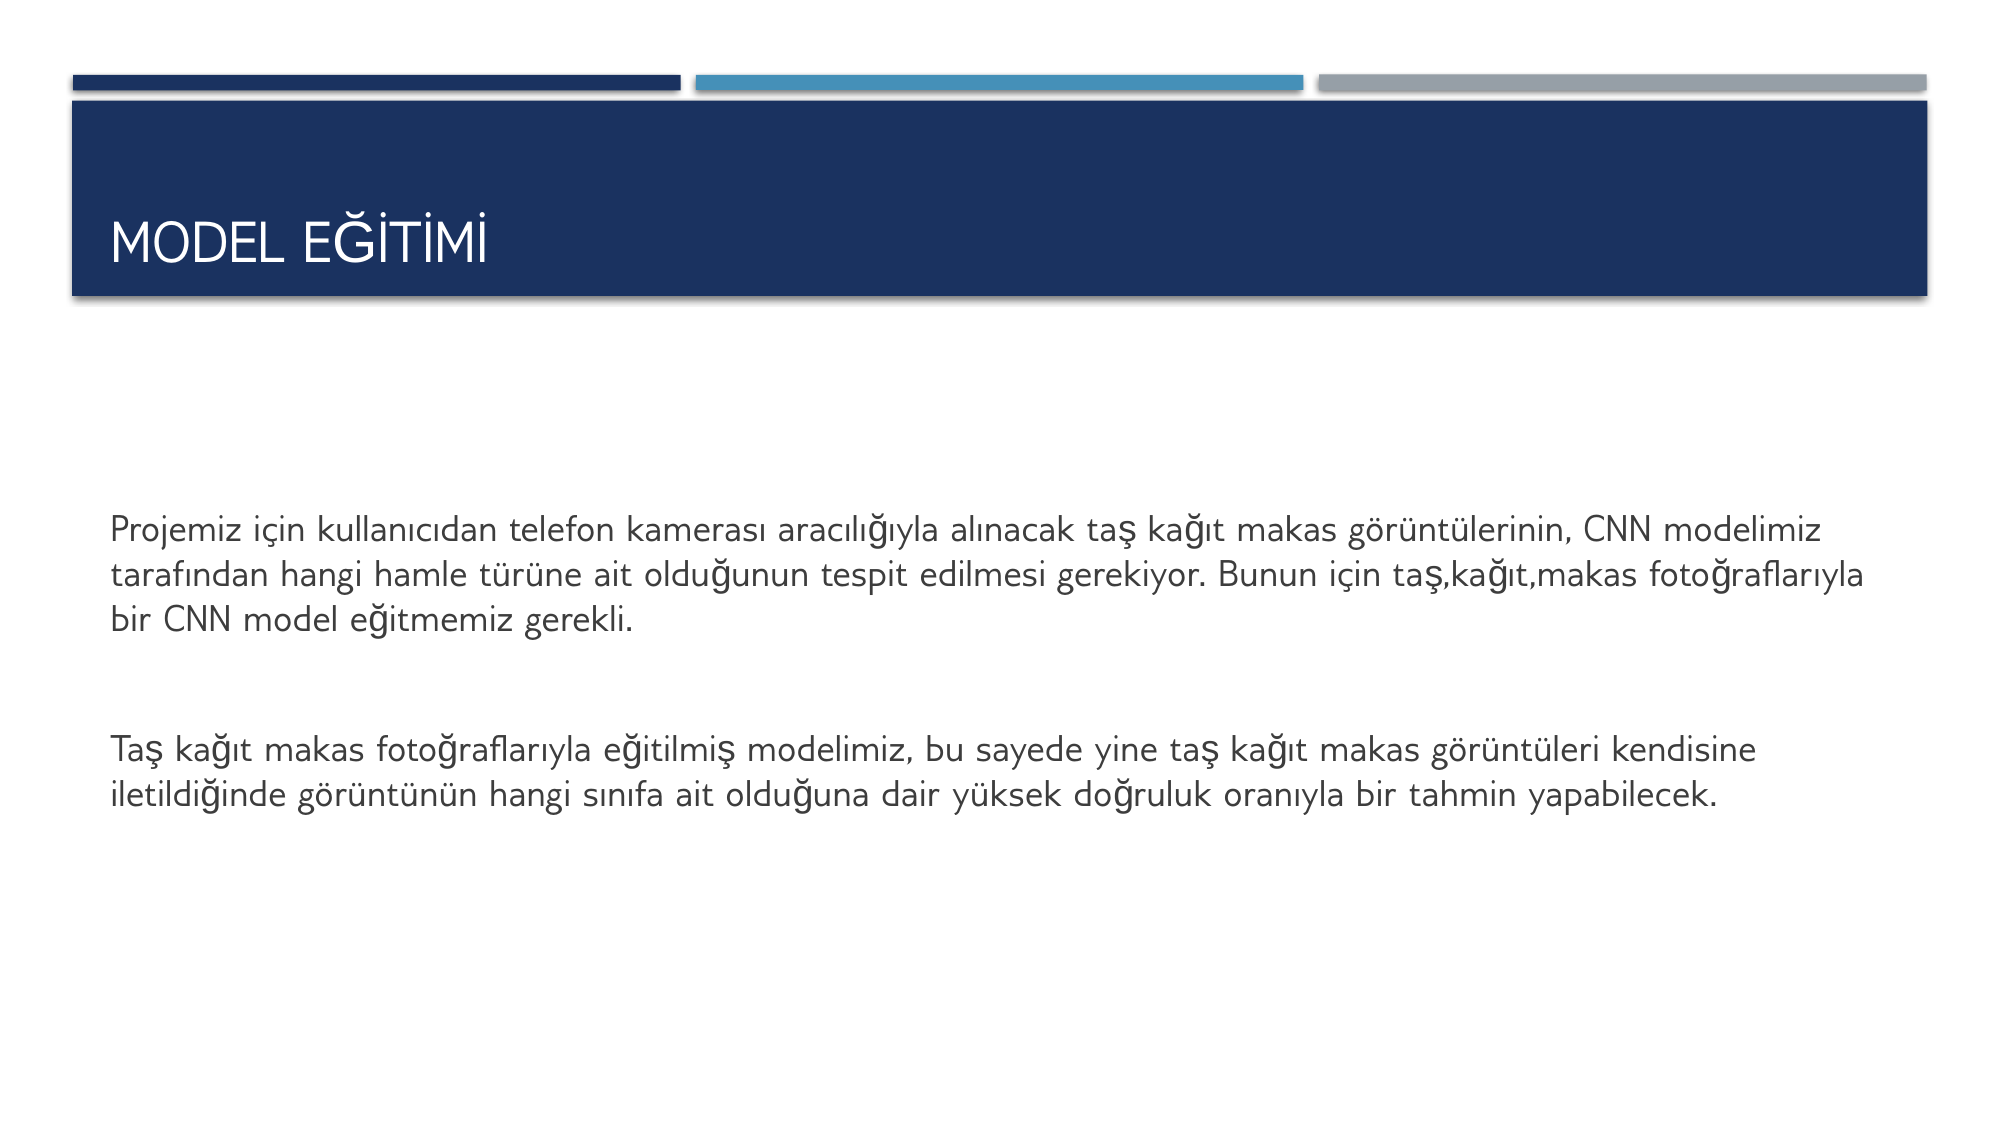

# Model eğitimi
Projemiz için kullanıcıdan telefon kamerası aracılığıyla alınacak taş kağıt makas görüntülerinin, CNN modelimiz tarafından hangi hamle türüne ait olduğunun tespit edilmesi gerekiyor. Bunun için taş,kağıt,makas fotoğraflarıyla bir CNN model eğitmemiz gerekli.

Taş kağıt makas fotoğraflarıyla eğitilmiş modelimiz, bu sayede yine taş kağıt makas görüntüleri kendisine iletildiğinde görüntünün hangi sınıfa ait olduğuna dair yüksek doğruluk oranıyla bir tahmin yapabilecek.